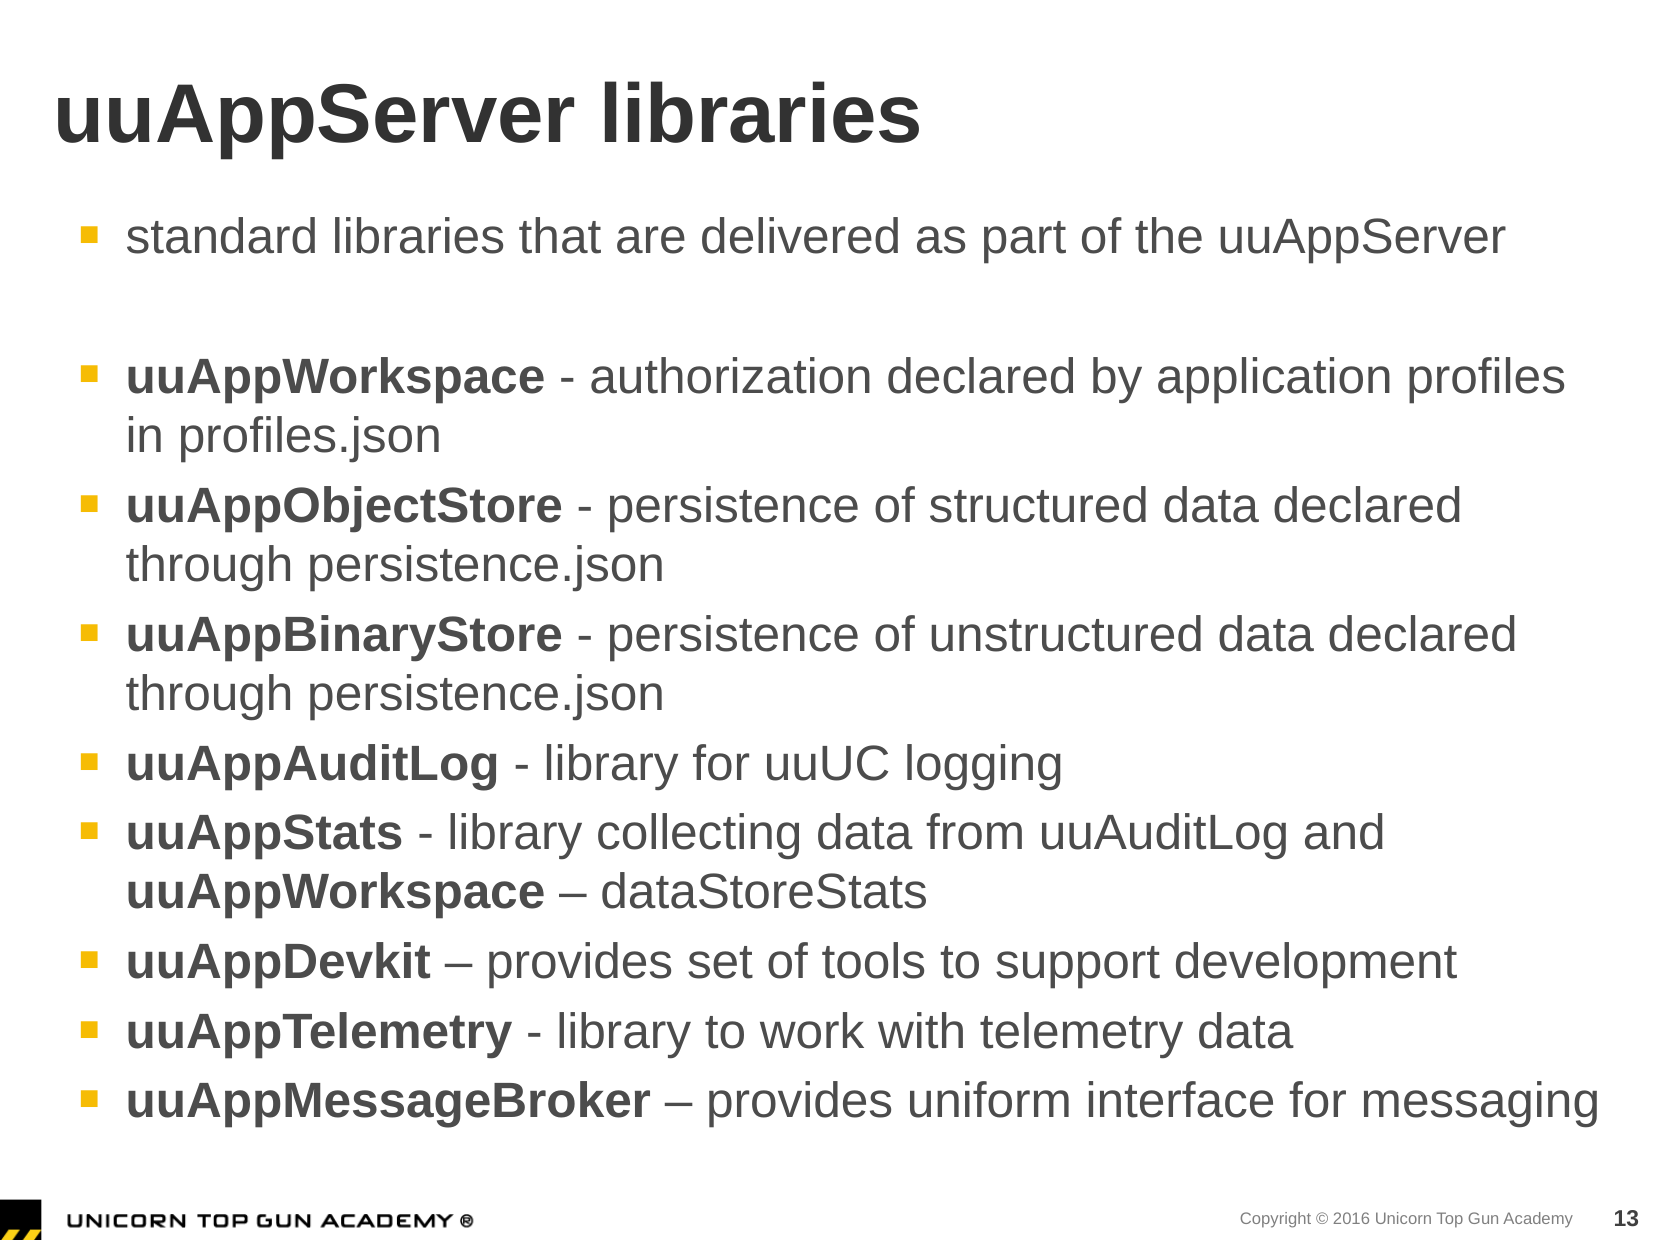

# uuAppServer libraries
standard libraries that are delivered as part of the uuAppServer

uuAppWorkspace - authorization declared by application profiles in profiles.json
uuAppObjectStore - persistence of structured data declared through persistence.json
uuAppBinaryStore - persistence of unstructured data declared through persistence.json
uuAppAuditLog - library for uuUC logging
uuAppStats - library collecting data from uuAuditLog and uuAppWorkspace – dataStoreStats
uuAppDevkit – provides set of tools to support development
uuAppTelemetry - library to work with telemetry data
uuAppMessageBroker – provides uniform interface for messaging
13
Copyright © 2016 Unicorn Top Gun Academy